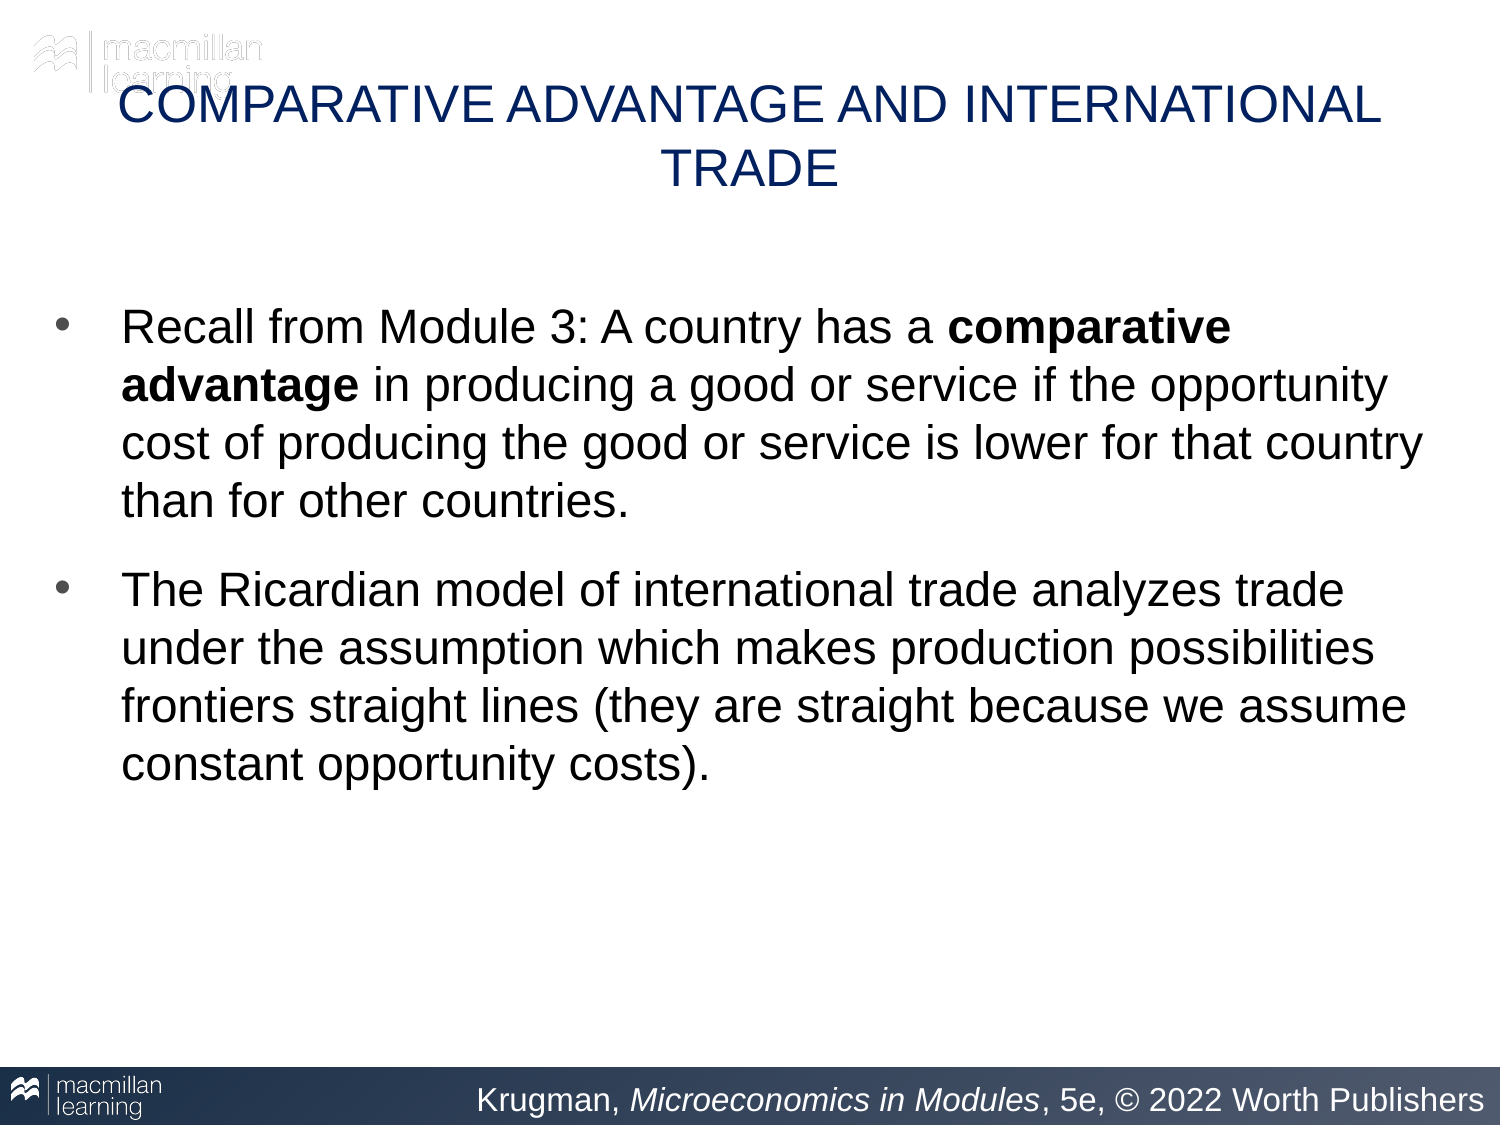

# COMPARATIVE ADVANTAGE AND INTERNATIONAL TRADE
Recall from Module 3: A country has a comparative advantage in producing a good or service if the opportunity cost of producing the good or service is lower for that country than for other countries.
The Ricardian model of international trade analyzes trade under the assumption which makes production possibilities frontiers straight lines (they are straight because we assume constant opportunity costs).